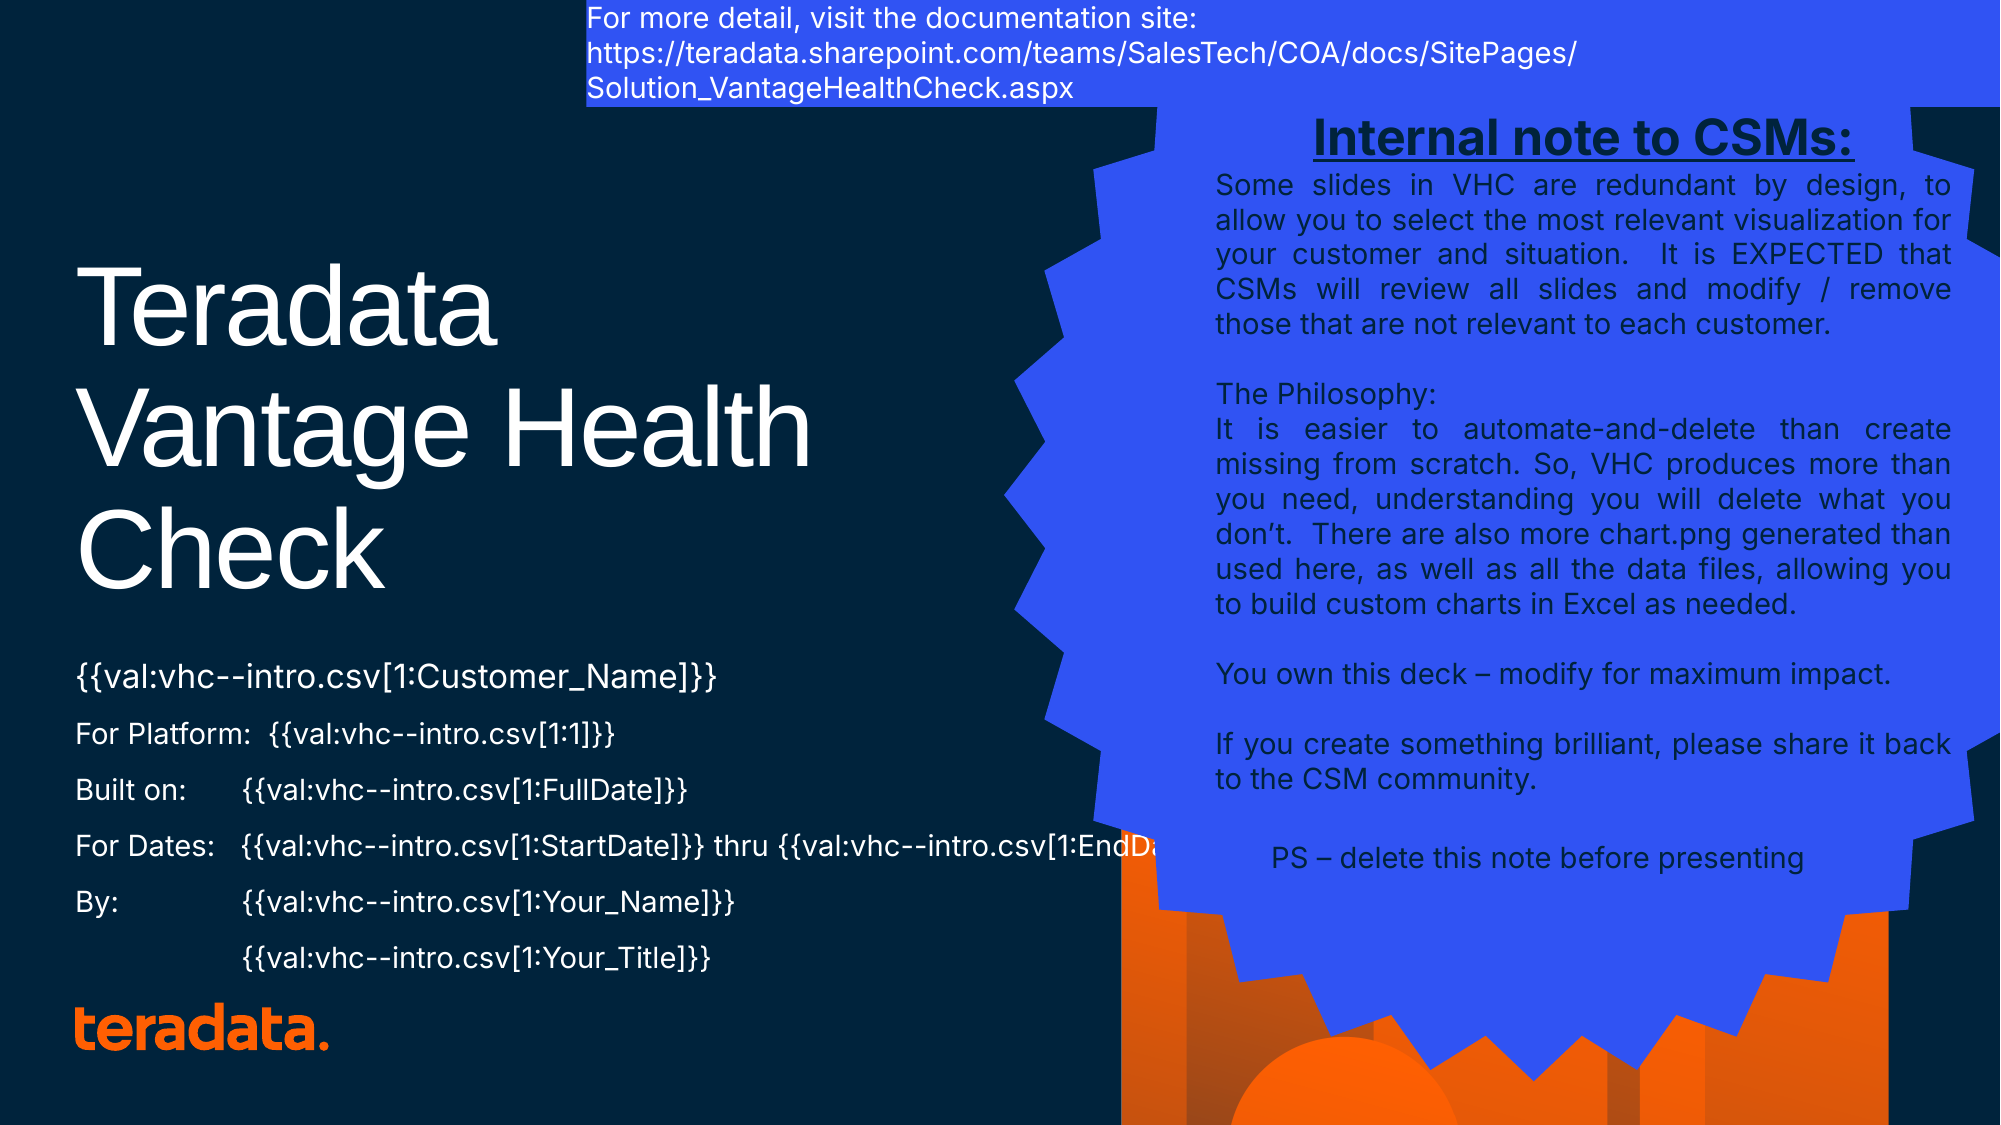

Internal note to CSMs:
Some slides in VHC are redundant by design, to allow you to select the most relevant visualization for your customer and situation.  It is EXPECTED that CSMs will review all slides and modify / remove those that are not relevant to each customer.

The Philosophy:
It is easier to automate-and-delete than create missing from scratch. So, VHC produces more than you need, understanding you will delete what you don’t.  There are also more chart.png generated than used here, as well as all the data files, allowing you to build custom charts in Excel as needed.

You own this deck – modify for maximum impact.

If you create something brilliant, please share it back to the CSM community.

      PS – delete this note before presenting
For more detail, visit the documentation site:
https://teradata.sharepoint.com/teams/SalesTech/COA/docs/SitePages/Solution_VantageHealthCheck.aspx
# Teradata Vantage Health Check
{{val:vhc--intro.csv[1:Customer_Name]}}
For Platform:  {{val:vhc--intro.csv[1:1]}}
Built on: 	  {{val:vhc--intro.csv[1:FullDate]}}
For Dates:   {{val:vhc--intro.csv[1:StartDate]}} thru {{val:vhc--intro.csv[1:EndDate]}}
By: 	  {{val:vhc--intro.csv[1:Your_Name]}}
	  {{val:vhc--intro.csv[1:Your_Title]}}